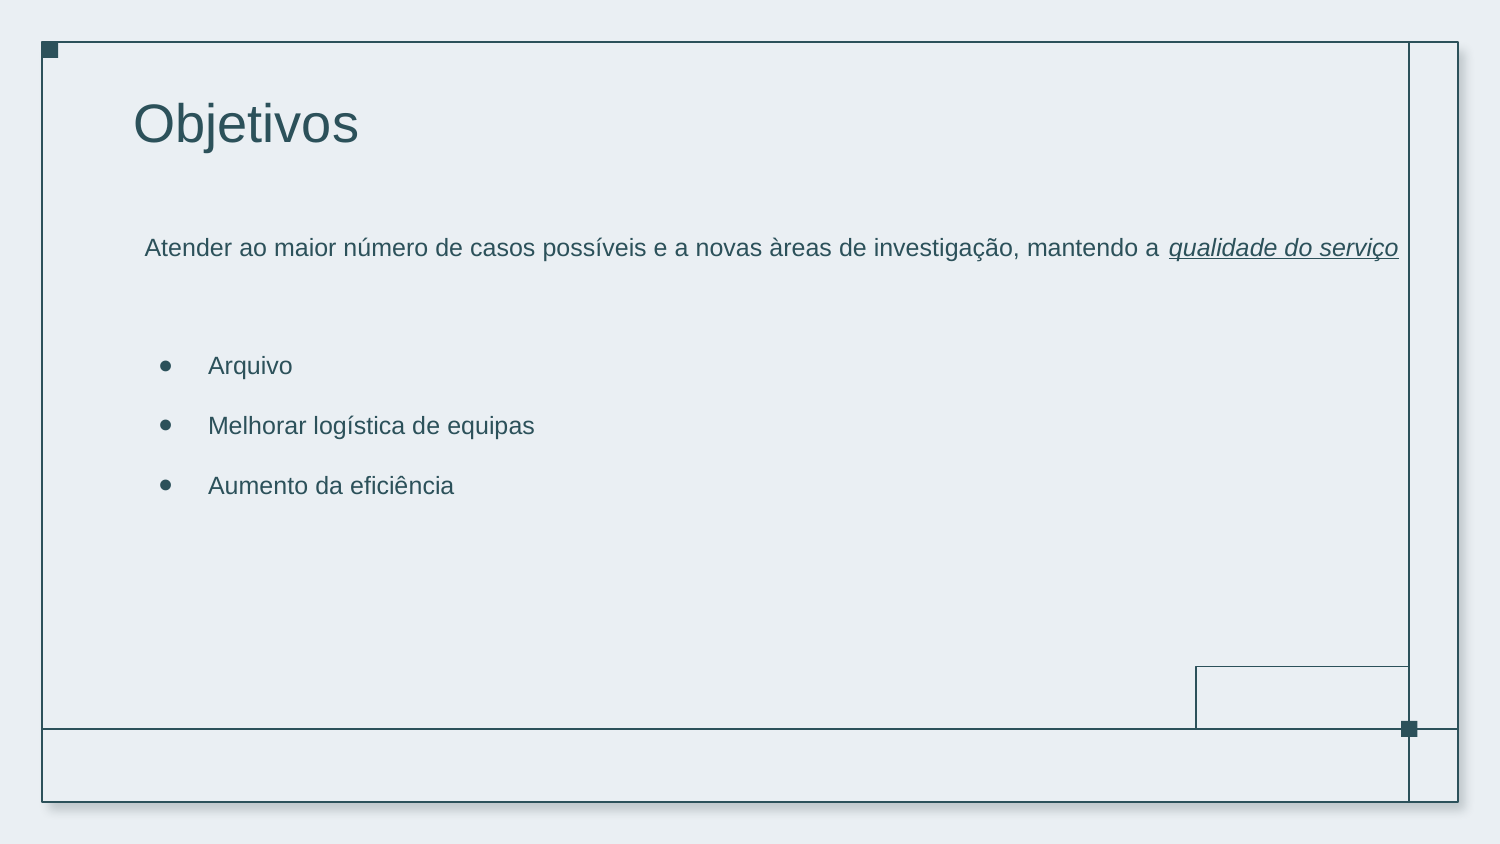

# Objetivos

Atender ao maior número de casos possíveis e a novas àreas de investigação, mantendo a qualidade do serviço
Arquivo
Melhorar logística de equipas
Aumento da eficiência